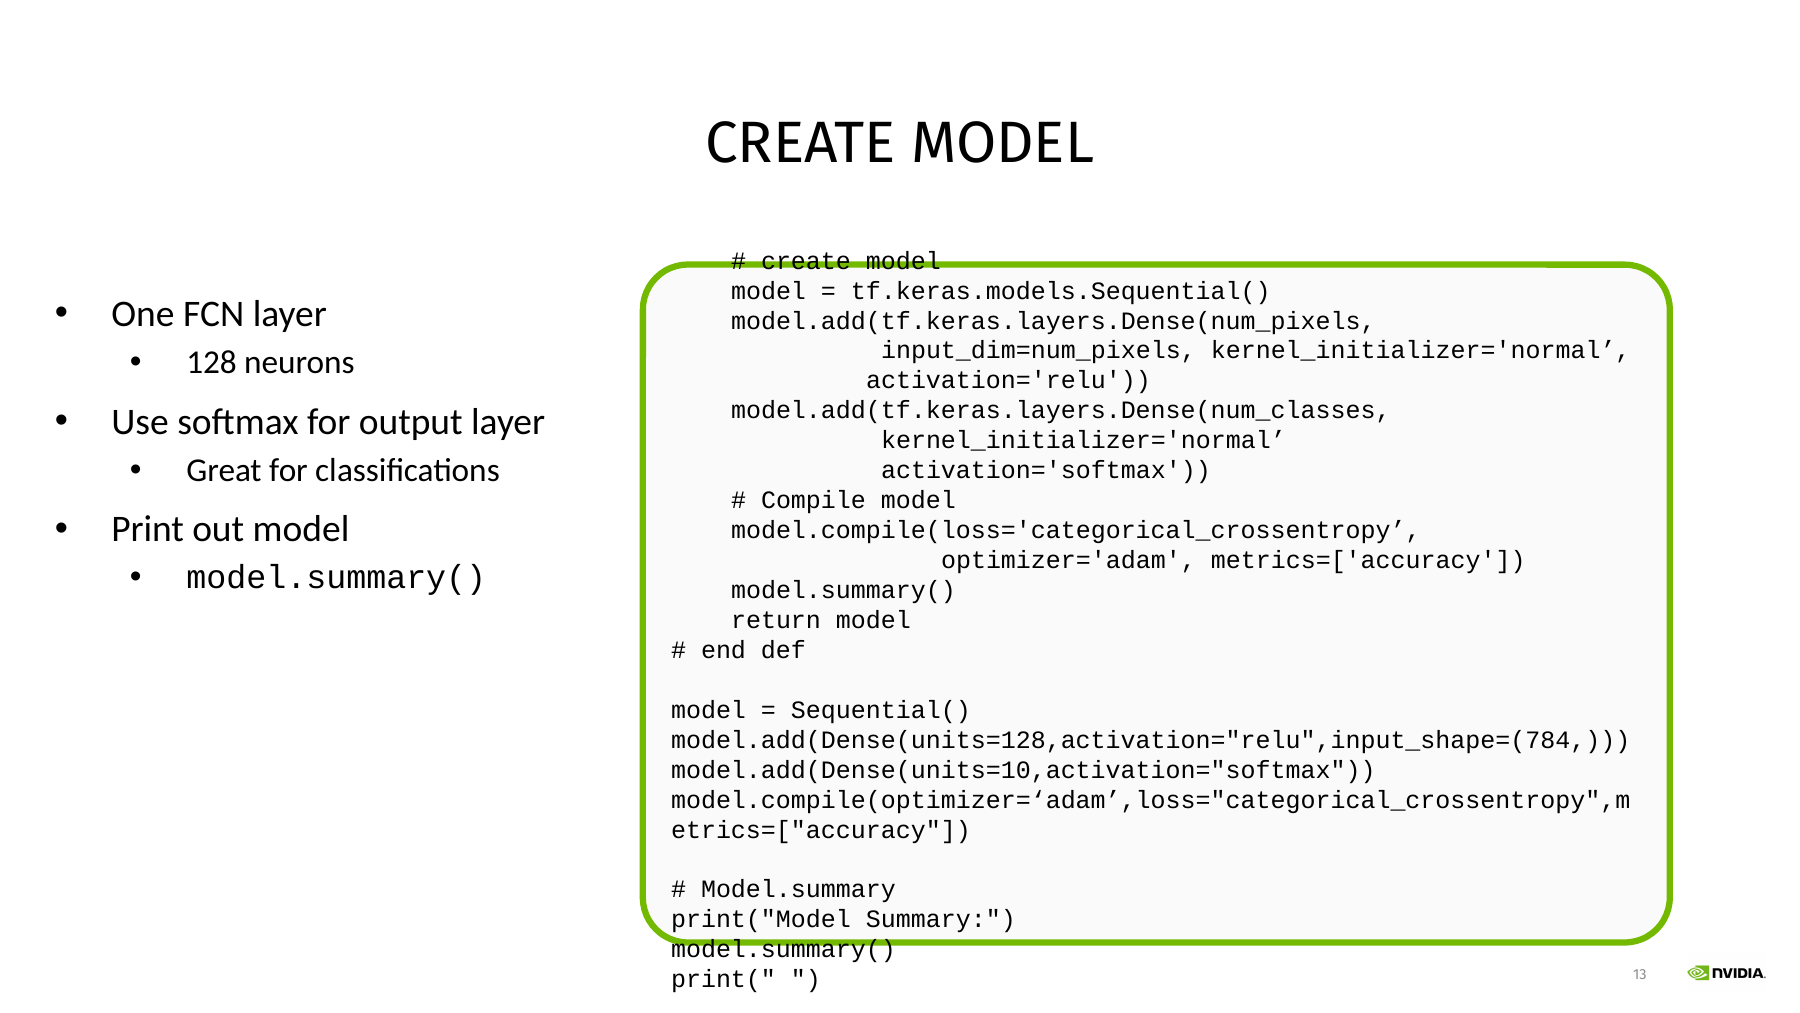

# Create Model

    # create model
    model = tf.keras.models.Sequential()
    model.add(tf.keras.layers.Dense(num_pixels,
              input_dim=num_pixels, kernel_initializer='normal’,
             activation='relu'))
    model.add(tf.keras.layers.Dense(num_classes,
              kernel_initializer='normal’
              activation='softmax'))
    # Compile model
    model.compile(loss='categorical_crossentropy’,
                  optimizer='adam', metrics=['accuracy'])
    model.summary()
    return model
# end def

model = Sequential()
model.add(Dense(units=128,activation="relu",input_shape=(784,)))
model.add(Dense(units=10,activation="softmax"))
model.compile(optimizer=‘adam’,loss="categorical_crossentropy",metrics=["accuracy"])

# Model.summary
print("Model Summary:")
model.summary()
print(" ")
One FCN layer
128 neurons
Use softmax for output layer
Great for classifications
Print out model
model.summary()